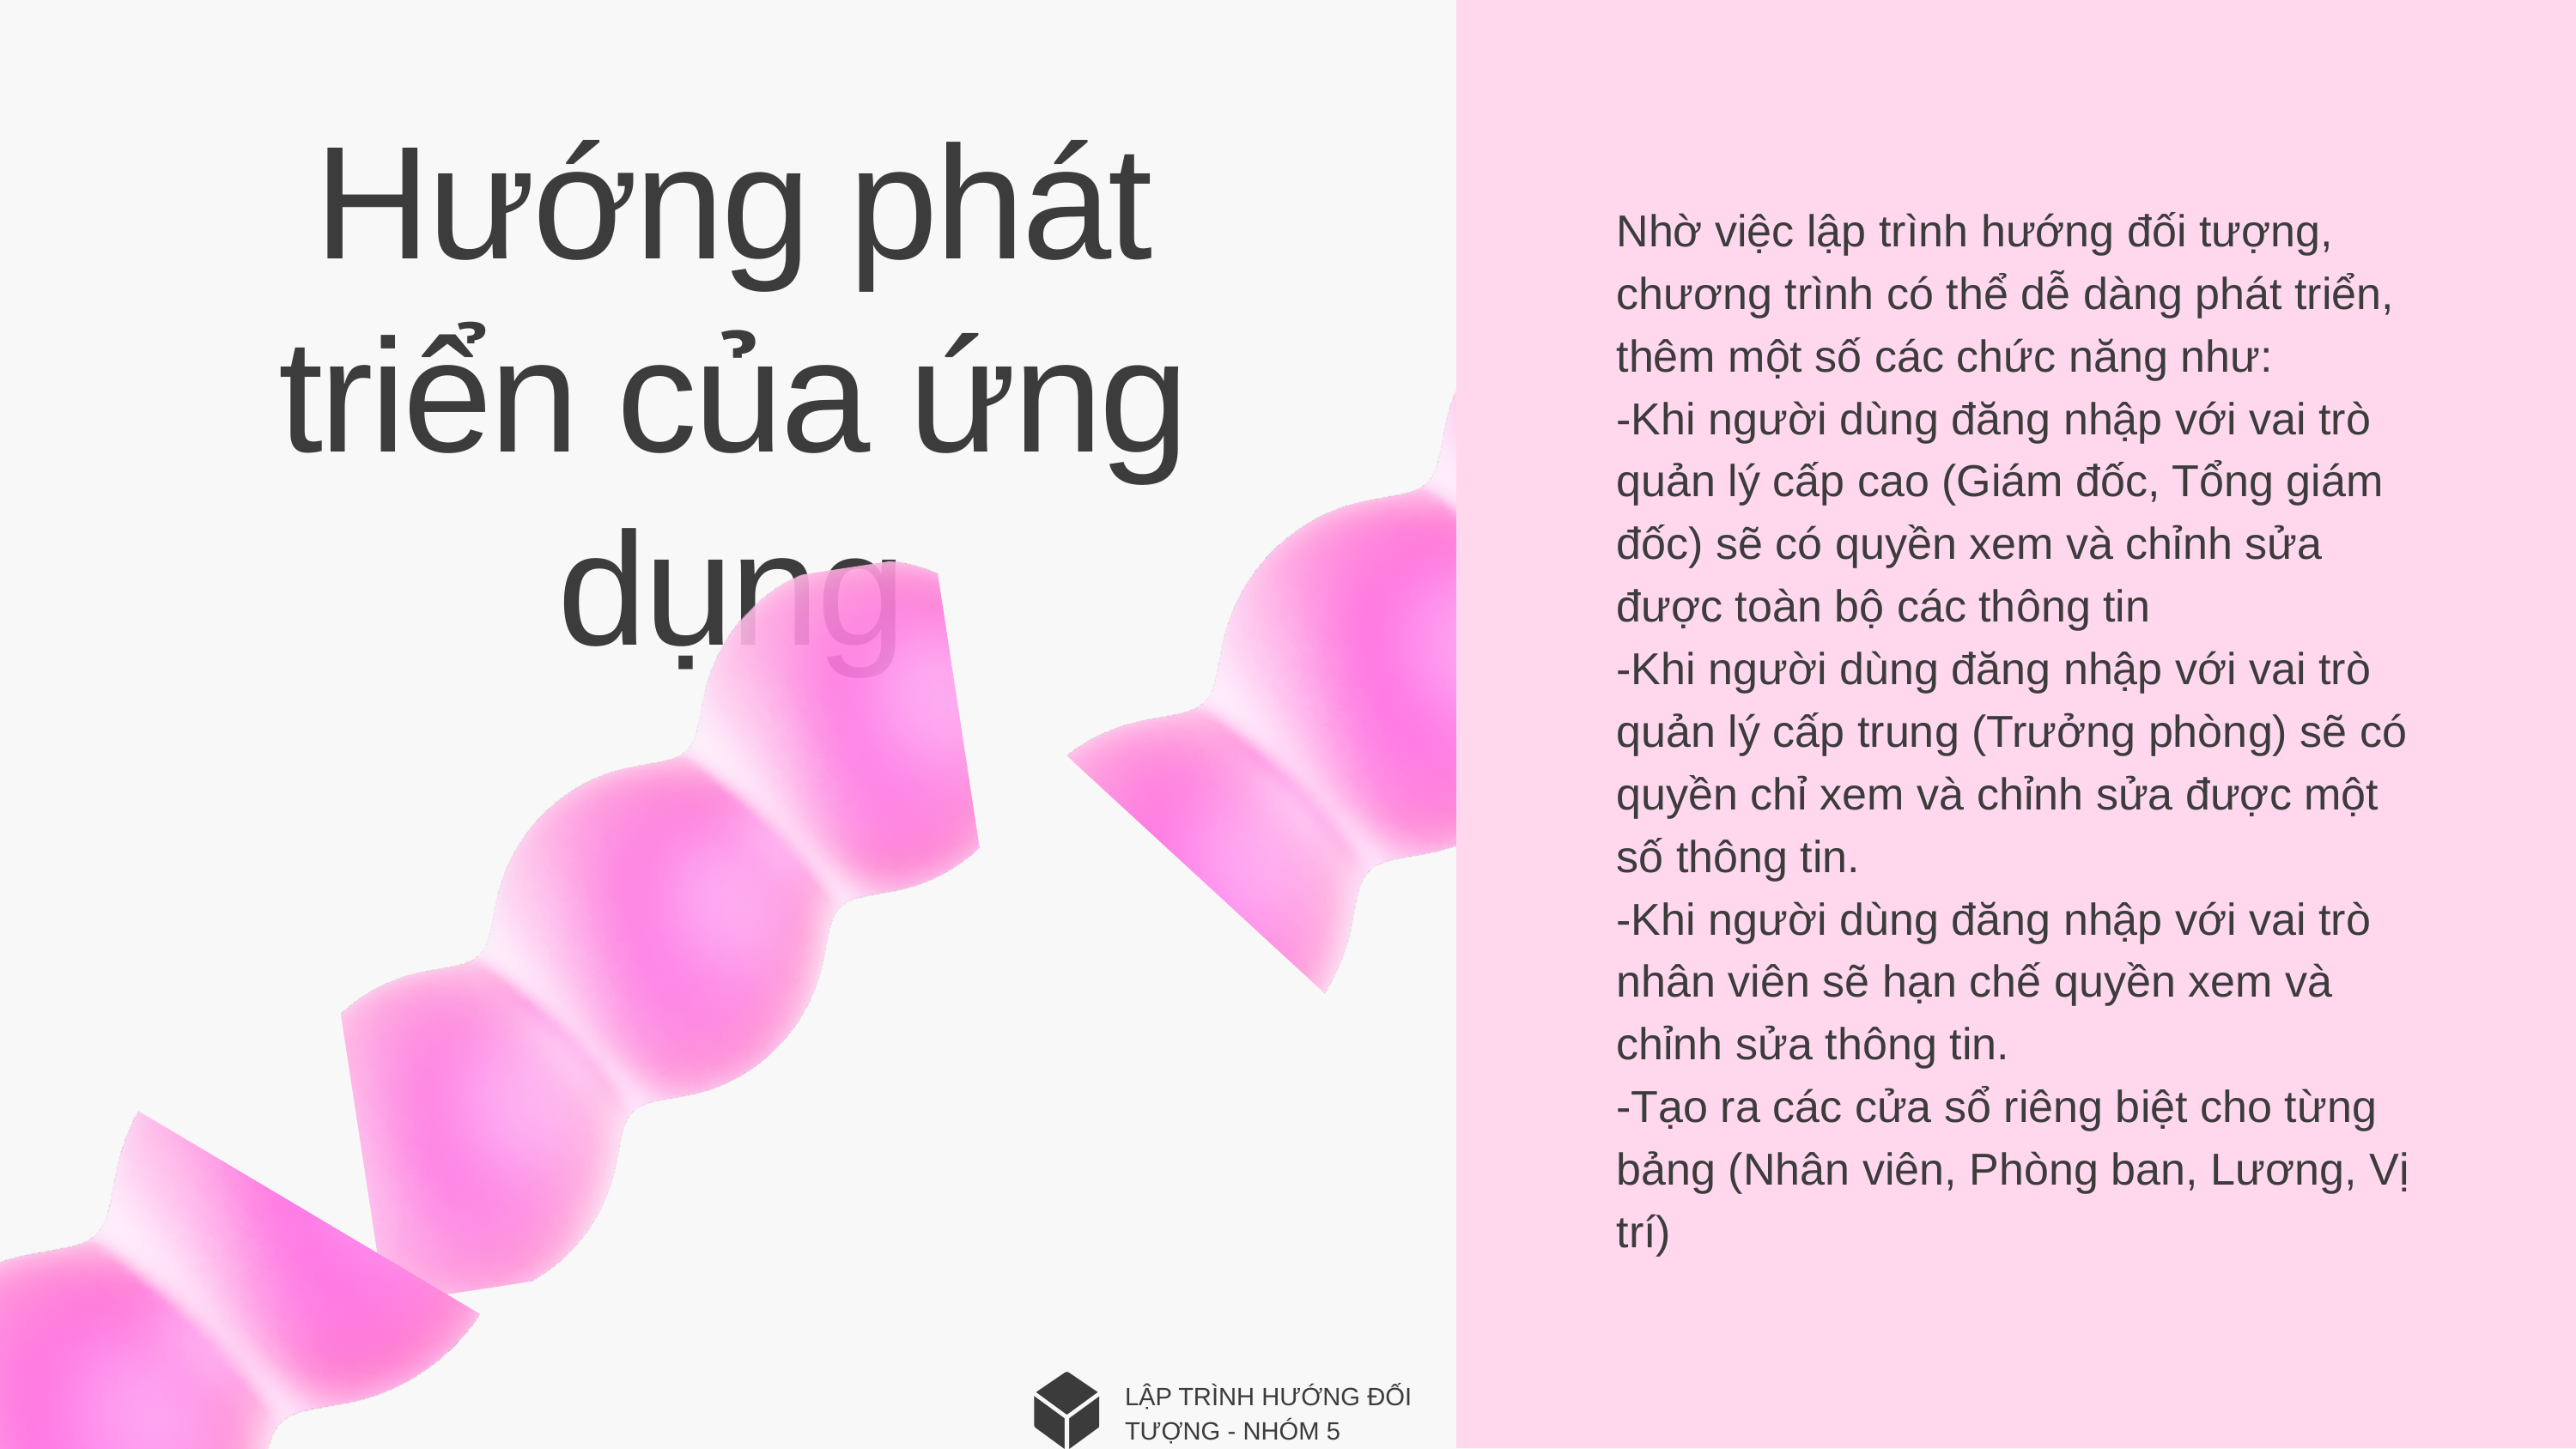

Hướng phát triển của ứng dụng
Nhờ việc lập trình hướng đối tượng, chương trình có thể dễ dàng phát triển, thêm một số các chức năng như:
-Khi người dùng đăng nhập với vai trò quản lý cấp cao (Giám đốc, Tổng giám đốc) sẽ có quyền xem và chỉnh sửa được toàn bộ các thông tin
-Khi người dùng đăng nhập với vai trò quản lý cấp trung (Trưởng phòng) sẽ có quyền chỉ xem và chỉnh sửa được một số thông tin.
-Khi người dùng đăng nhập với vai trò nhân viên sẽ hạn chế quyền xem và chỉnh sửa thông tin.
-Tạo ra các cửa sổ riêng biệt cho từng bảng (Nhân viên, Phòng ban, Lương, Vị trí)

LẬP TRÌNH HƯỚNG ĐỐI TƯỢNG - NHÓM 5